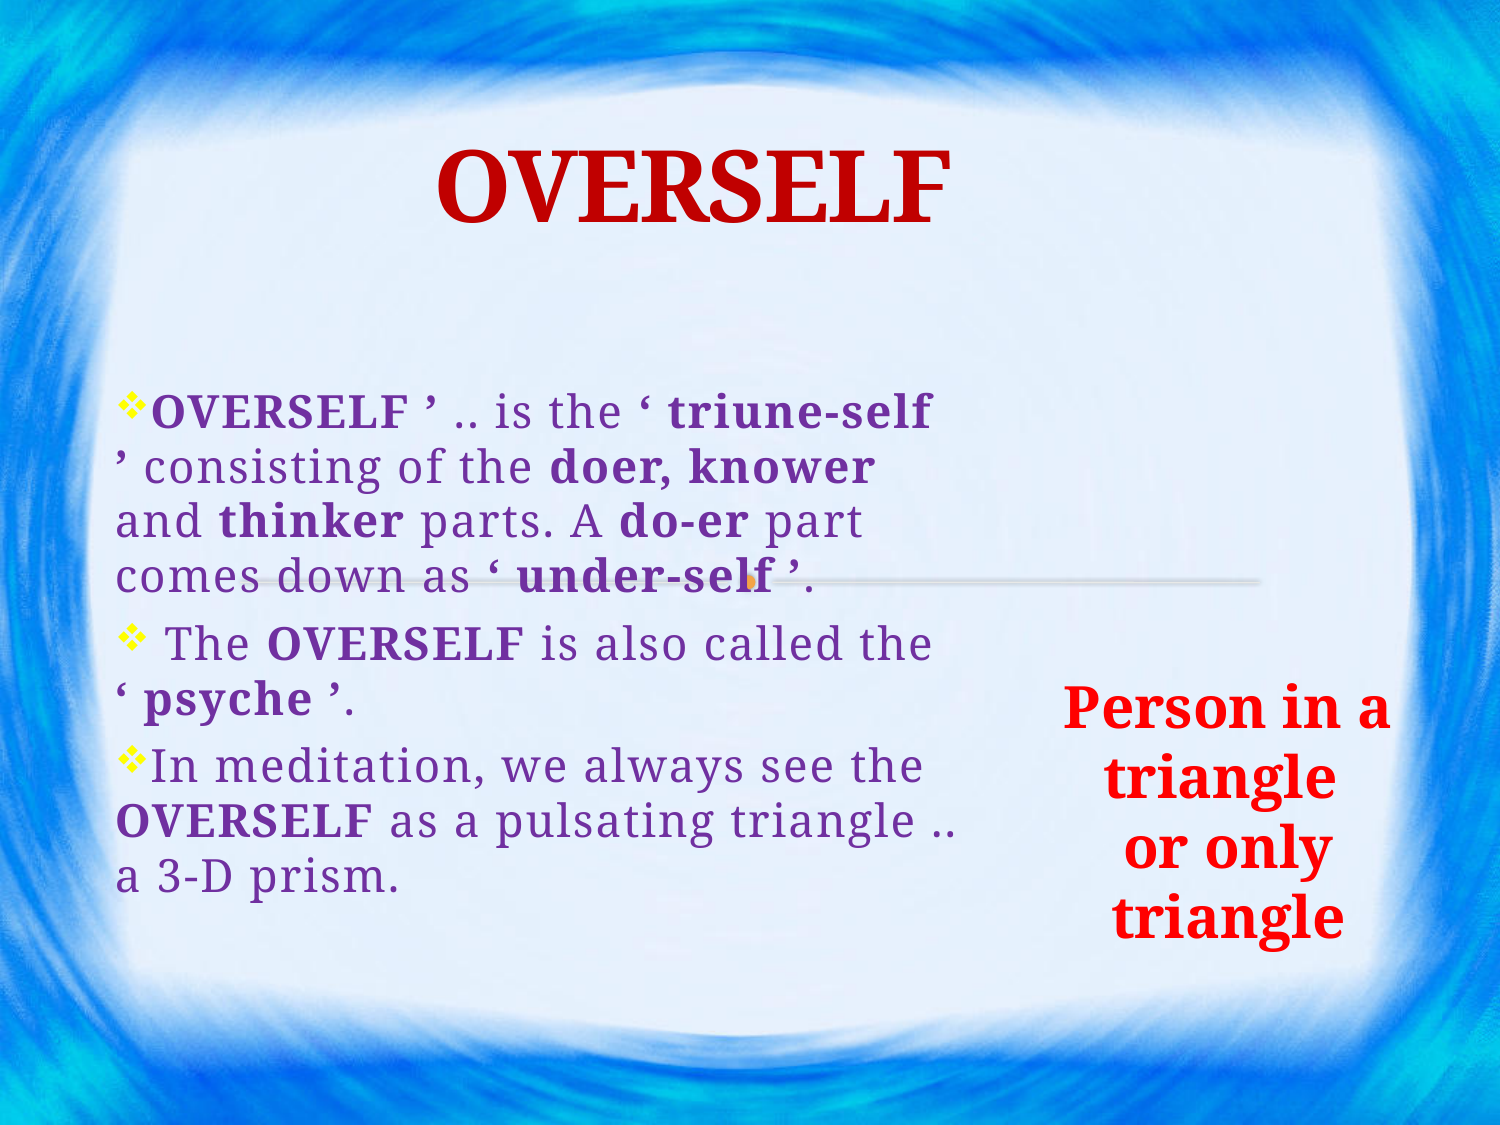

# OVERSELF
OVERSELF ’ .. is the ‘ triune-self ’ consisting of the doer, knower and thinker parts. A do-er part comes down as ‘ under-self ’.
 The OVERSELF is also called the ‘ psyche ’.
In meditation, we always see the OVERSELF as a pulsating triangle .. a 3-D prism.
Person in a triangle
or only triangle